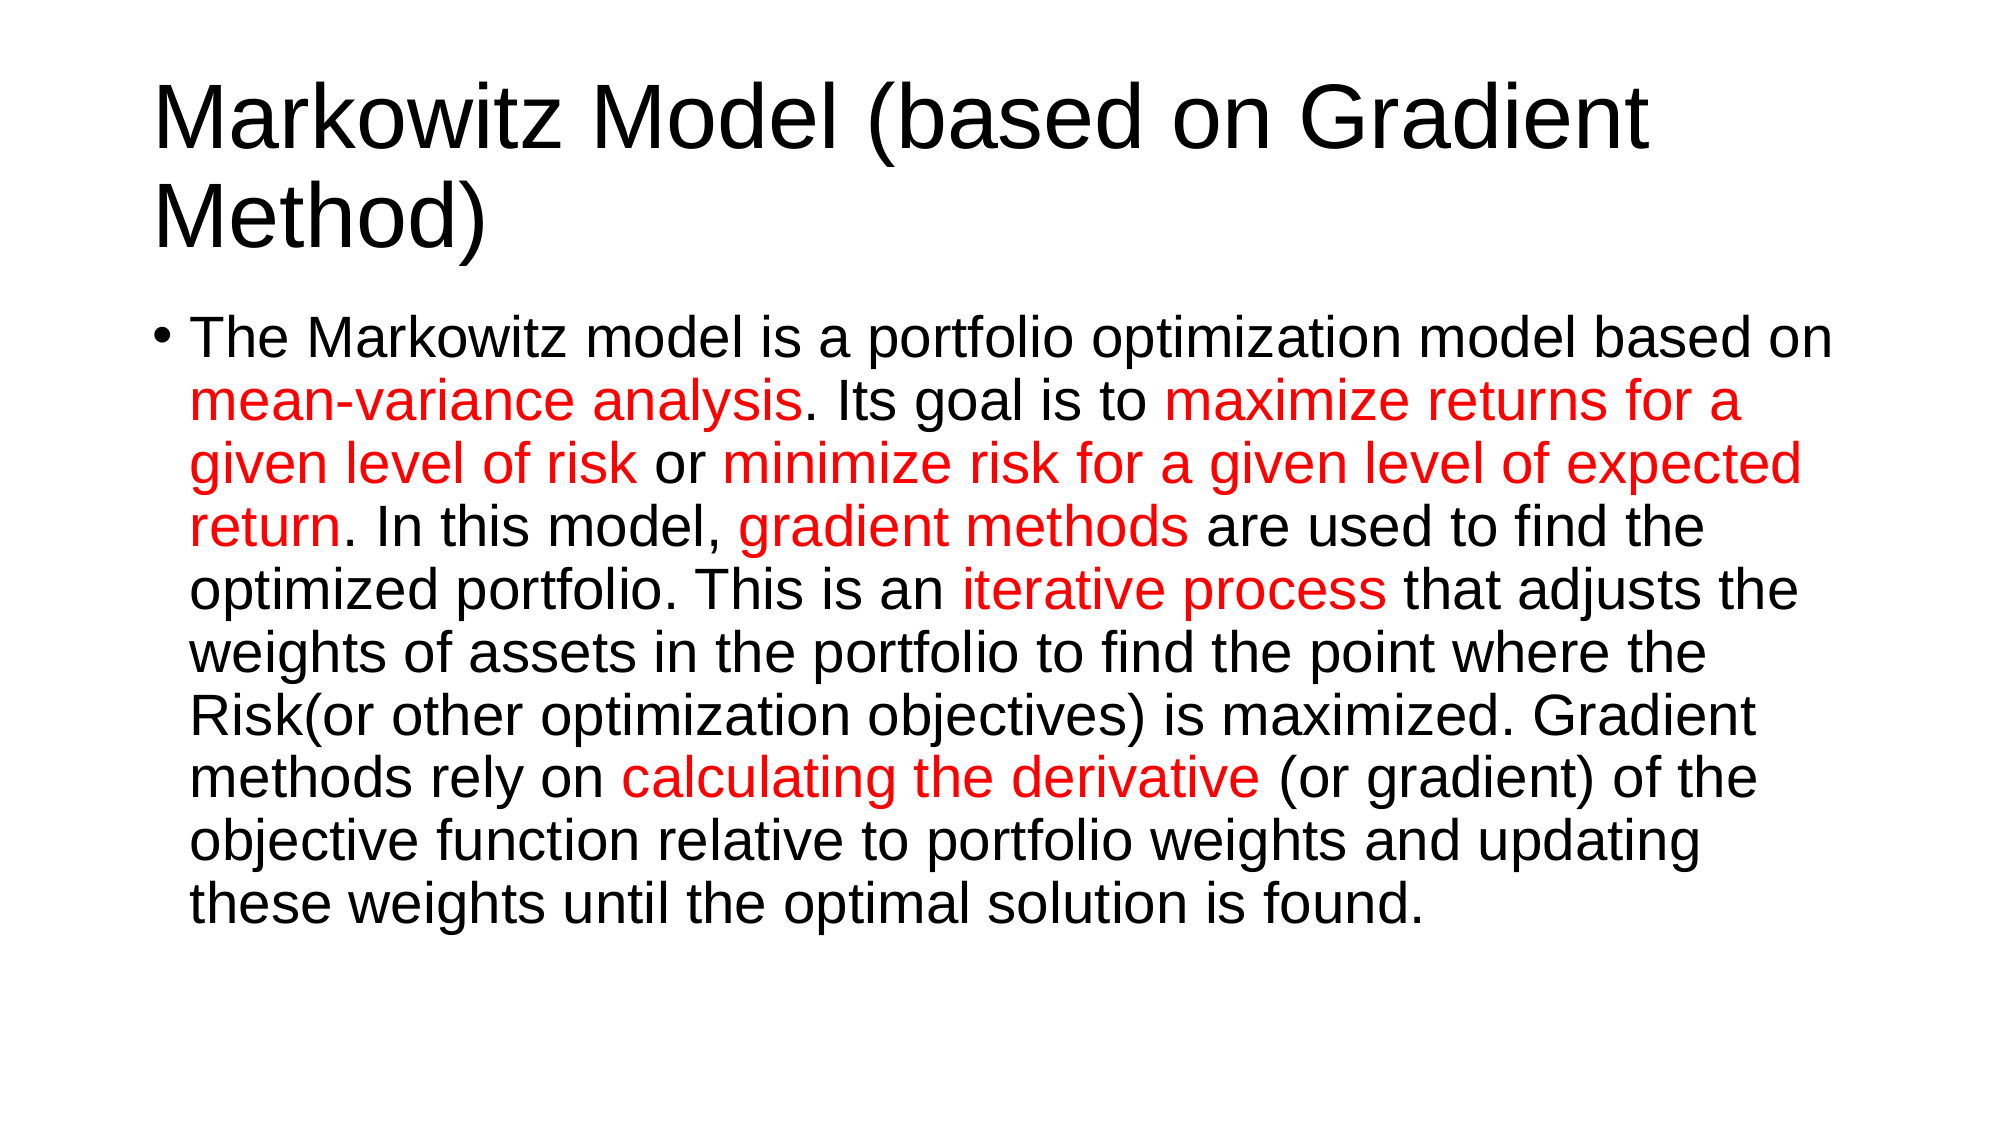

# Markowitz Model (based on Gradient Method)
The Markowitz model is a portfolio optimization model based on mean-variance analysis. Its goal is to maximize returns for a given level of risk or minimize risk for a given level of expected return. In this model, gradient methods are used to find the optimized portfolio. This is an iterative process that adjusts the weights of assets in the portfolio to find the point where the Risk(or other optimization objectives) is maximized. Gradient methods rely on calculating the derivative (or gradient) of the objective function relative to portfolio weights and updating these weights until the optimal solution is found.